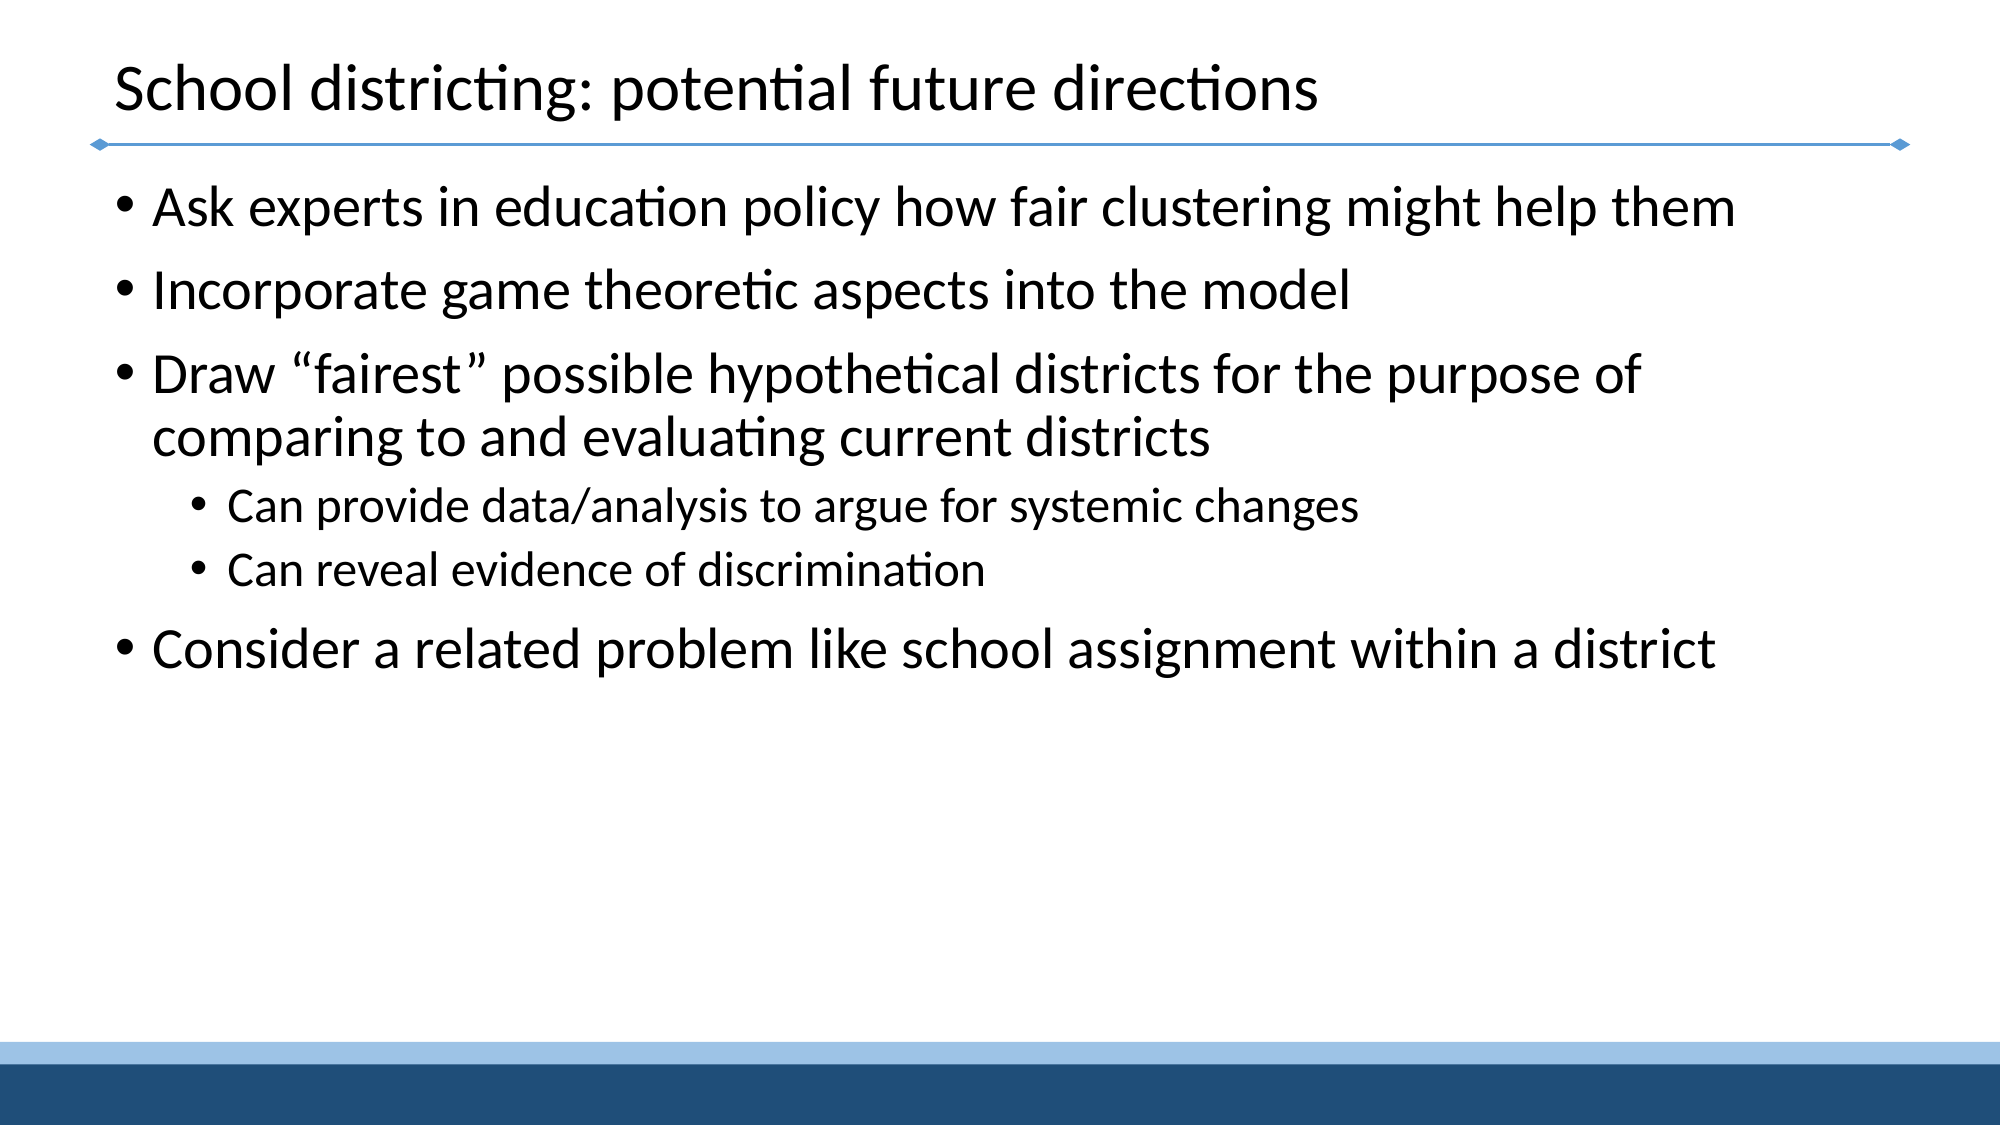

# School districting: potential future directions
Ask experts in education policy how fair clustering might help them
Incorporate game theoretic aspects into the model
Draw “fairest” possible hypothetical districts for the purpose of comparing to and evaluating current districts
Can provide data/analysis to argue for systemic changes
Can reveal evidence of discrimination
Consider a related problem like school assignment within a district